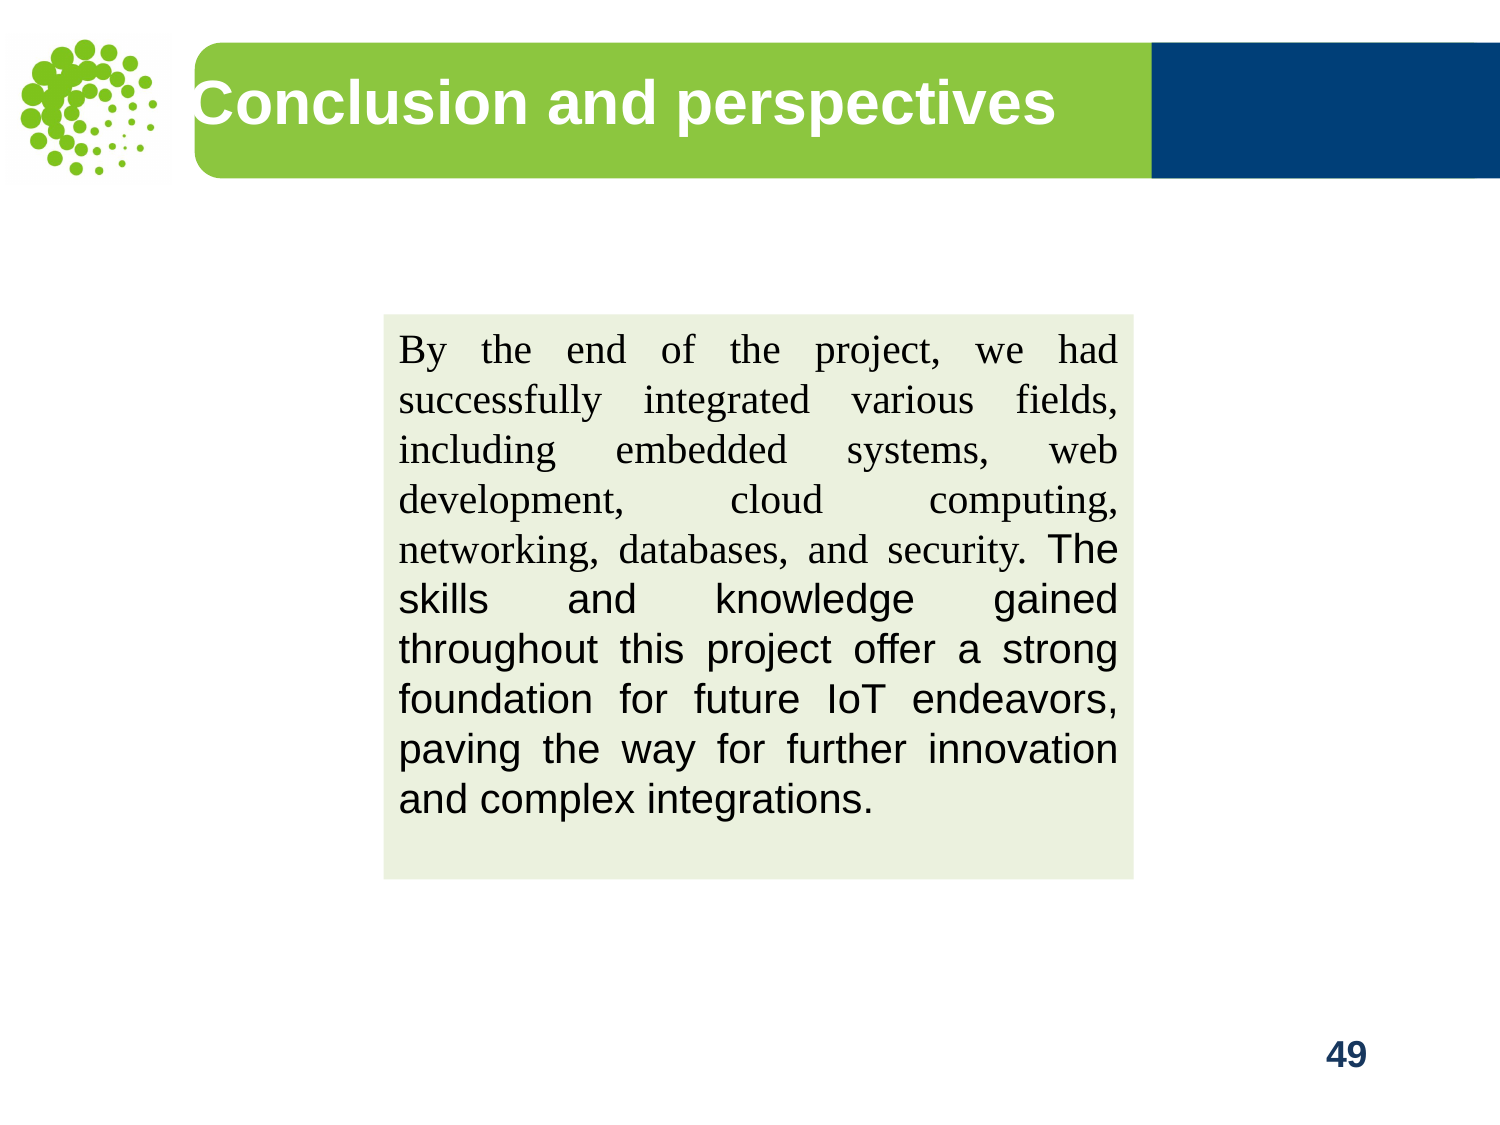

Conclusion and perspectives
By the end of the project, we had successfully integrated various fields, including embedded systems, web development, cloud computing, networking, databases, and security. The skills and knowledge gained throughout this project offer a strong foundation for future IoT endeavors, paving the way for further innovation and complex integrations.

49